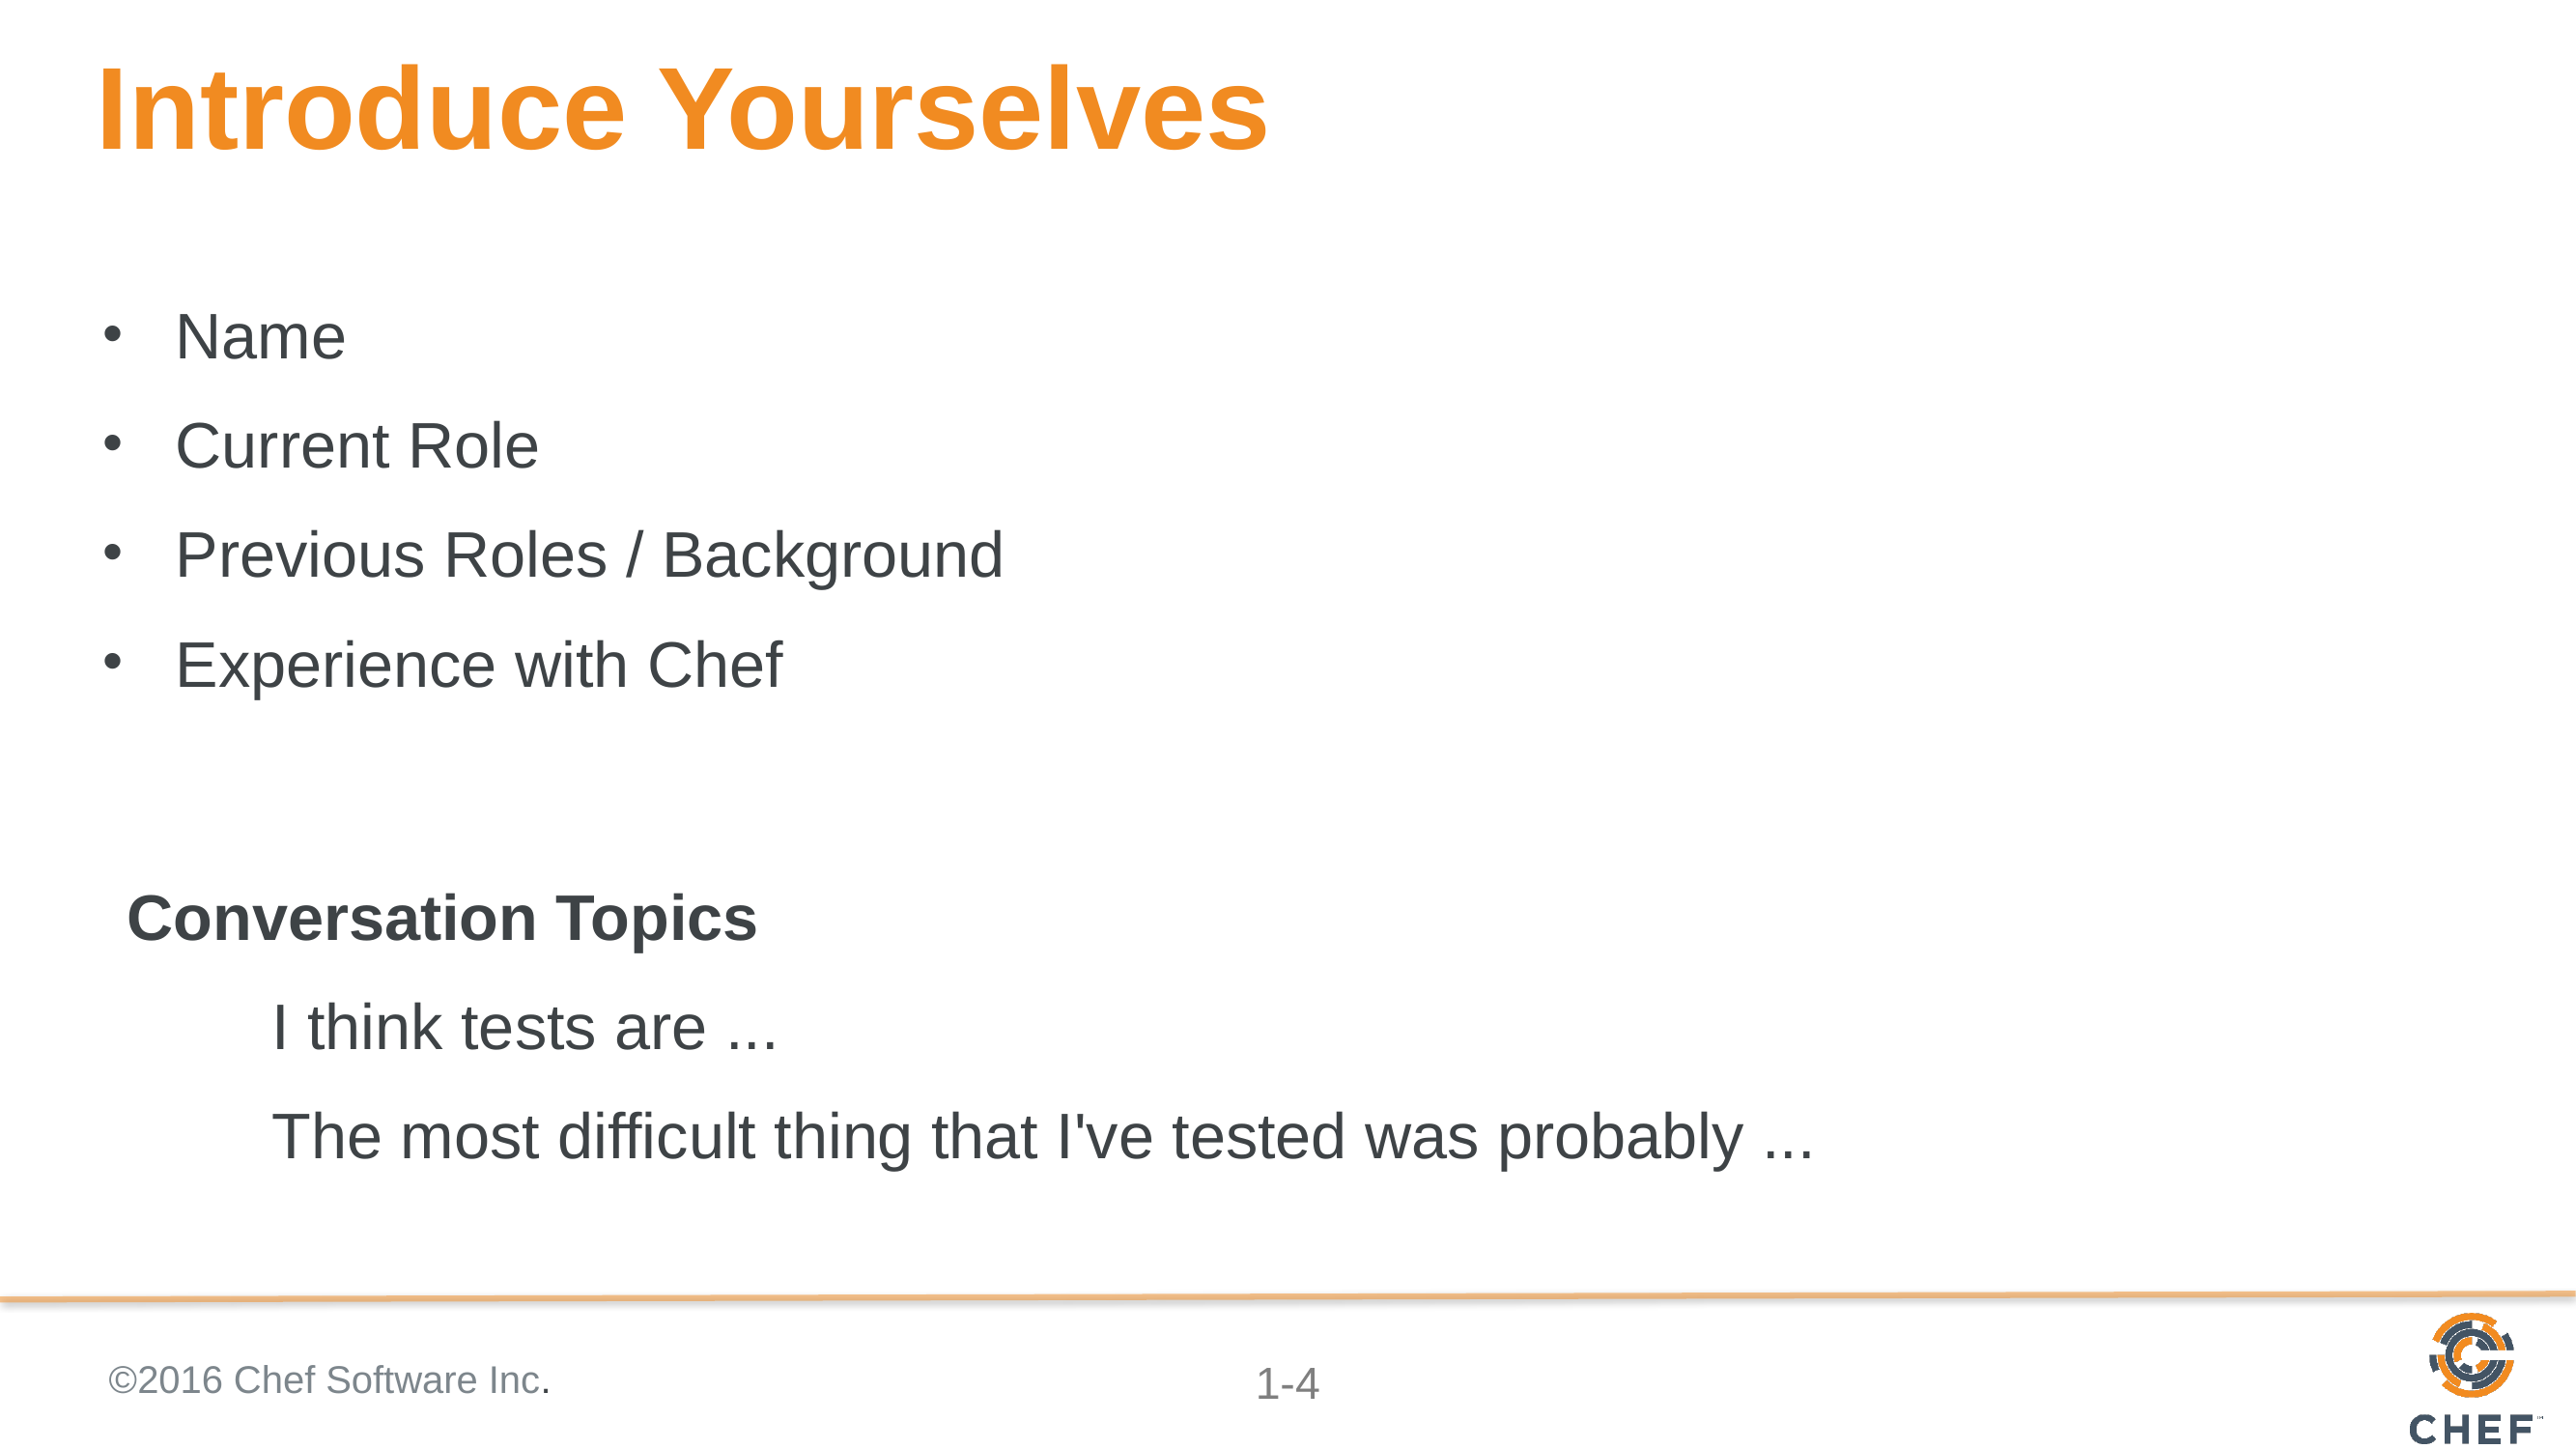

# Introduce Yourselves
Name
Current Role
Previous Roles / Background
Experience with Chef
Conversation Topics
	I think tests are ...
	The most difficult thing that I've tested was probably ...